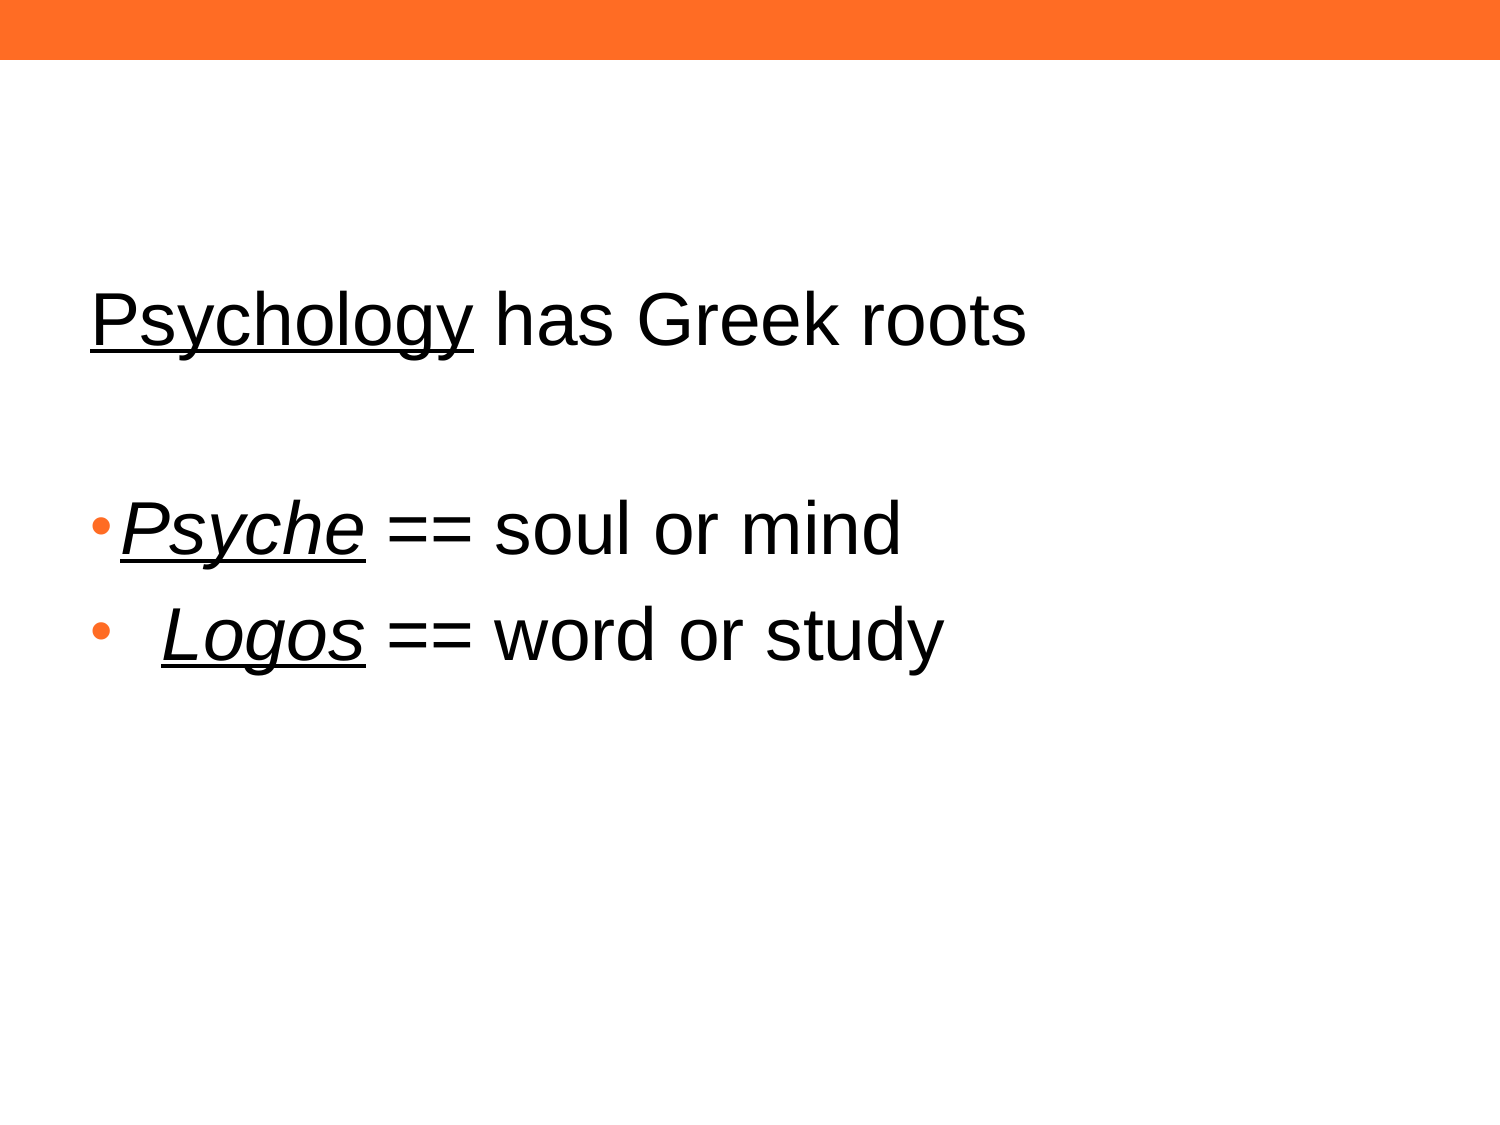

Psychology has Greek roots

Psyche == soul or mind
  Logos == word or study